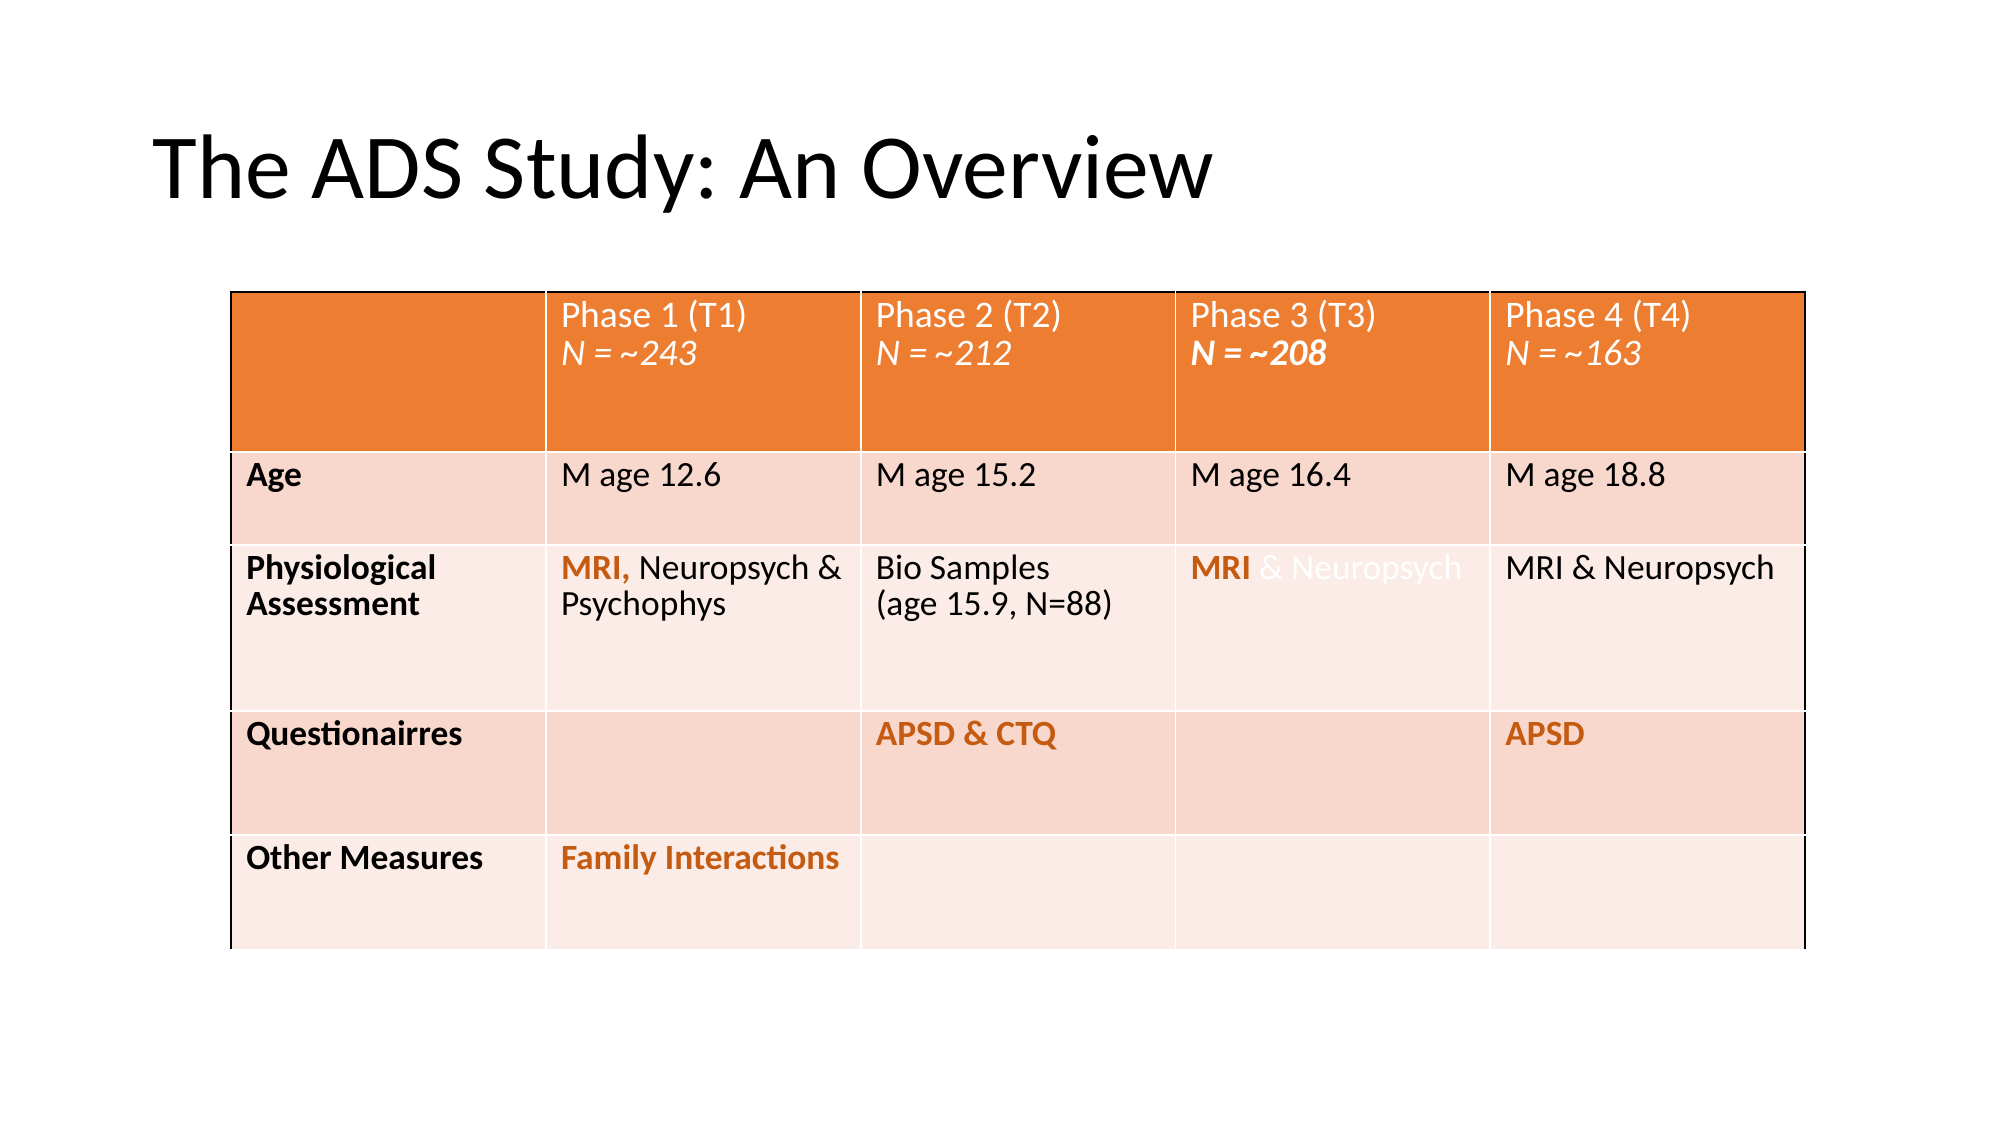

# The ADS Study: An Overview
|  | Phase 1 (T1) N = ~243 | Phase 2 (T2) N = ~212 | Phase 3 (T3) N = ~208 | Phase 4 (T4) N = ~163 |
| --- | --- | --- | --- | --- |
| Age | M age 12.6 | M age 15.2 | M age 16.4 | M age 18.8 |
| Physiological Assessment | MRI, Neuropsych & Psychophys | Bio Samples (age 15.9, N=88) | MRI & Neuropsych | MRI & Neuropsych |
| Questionairres |  | APSD & CTQ |  | APSD |
| Other Measures | Family Interactions |  |  |  |